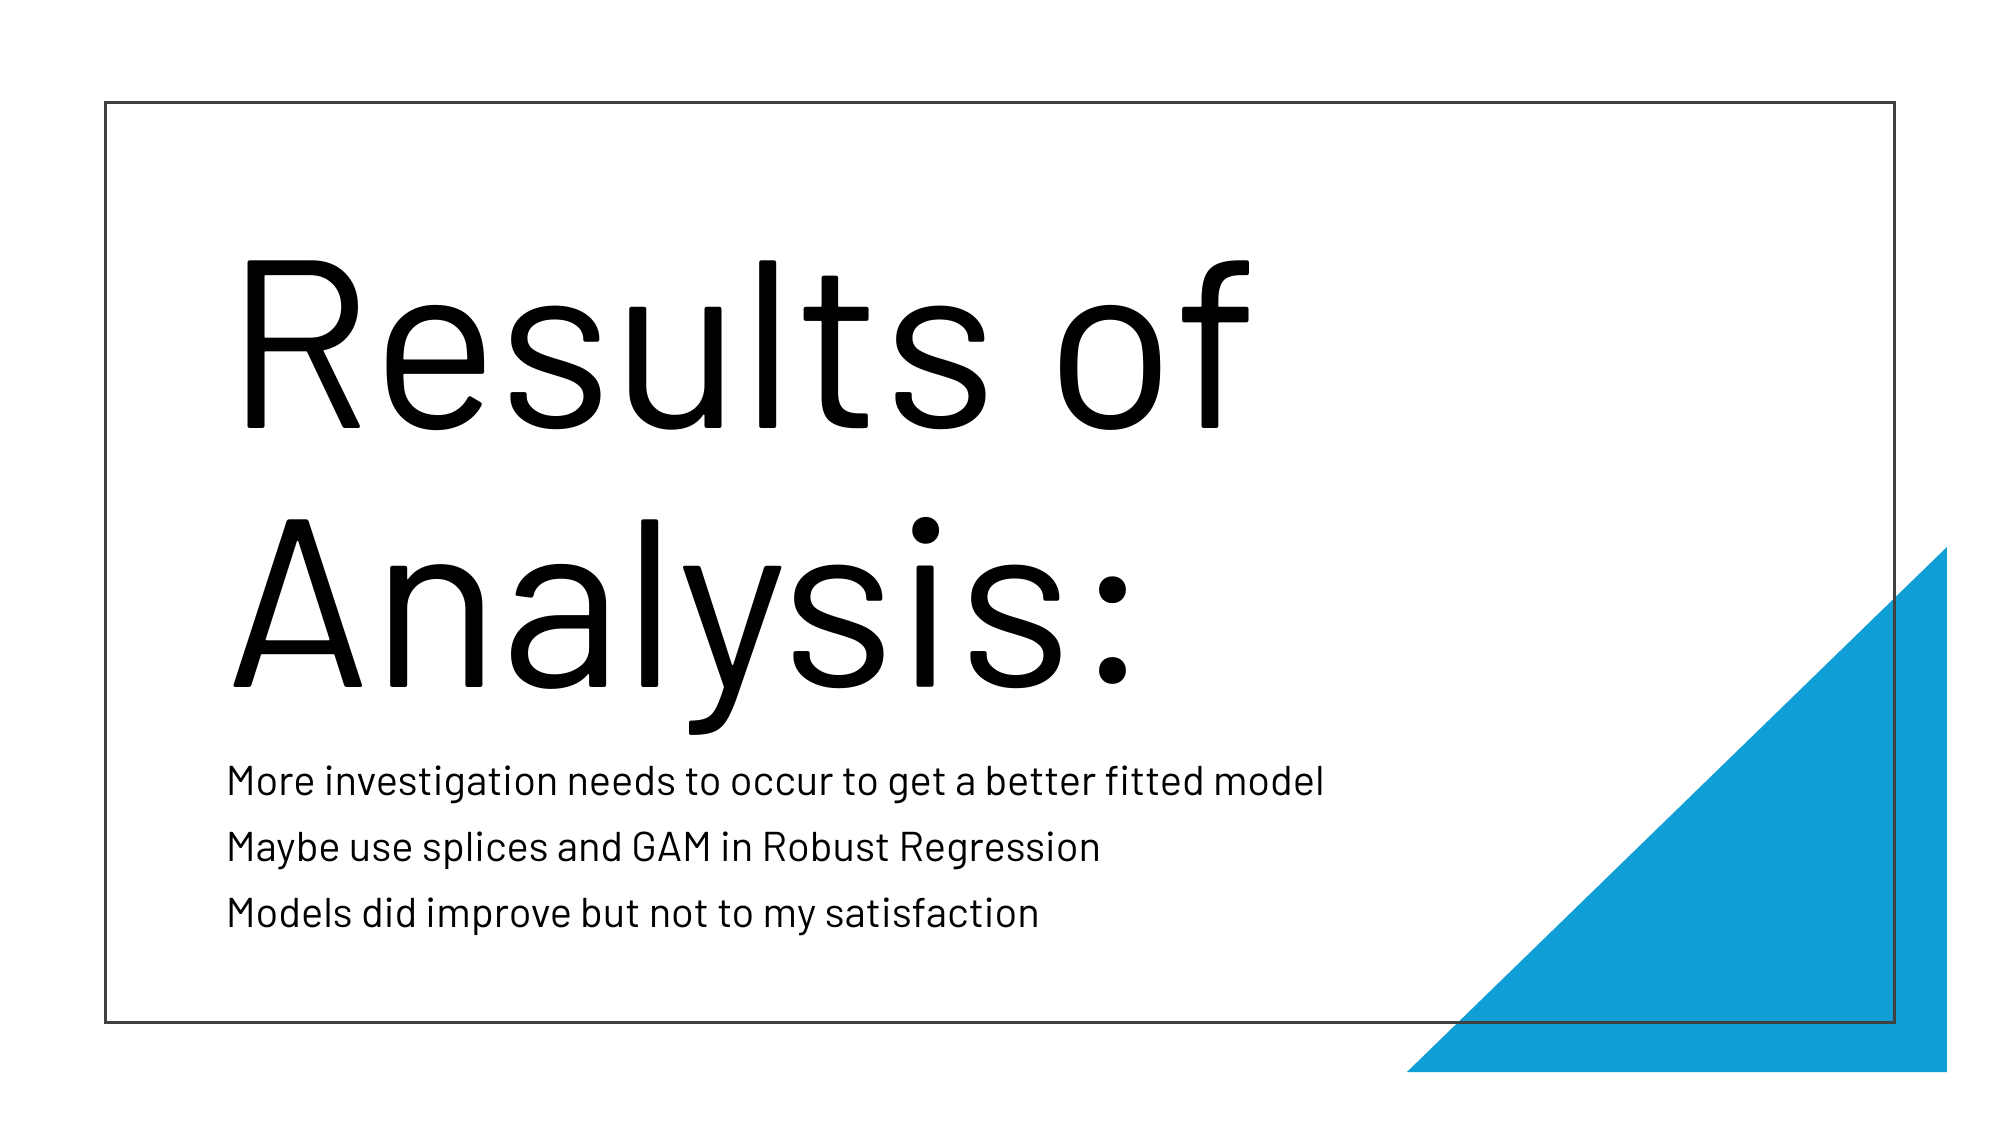

# Results of Analysis:

More investigation needs to occur to get a better fitted model
Maybe use splices and GAM in Robust Regression
Models did improve but not to my satisfaction